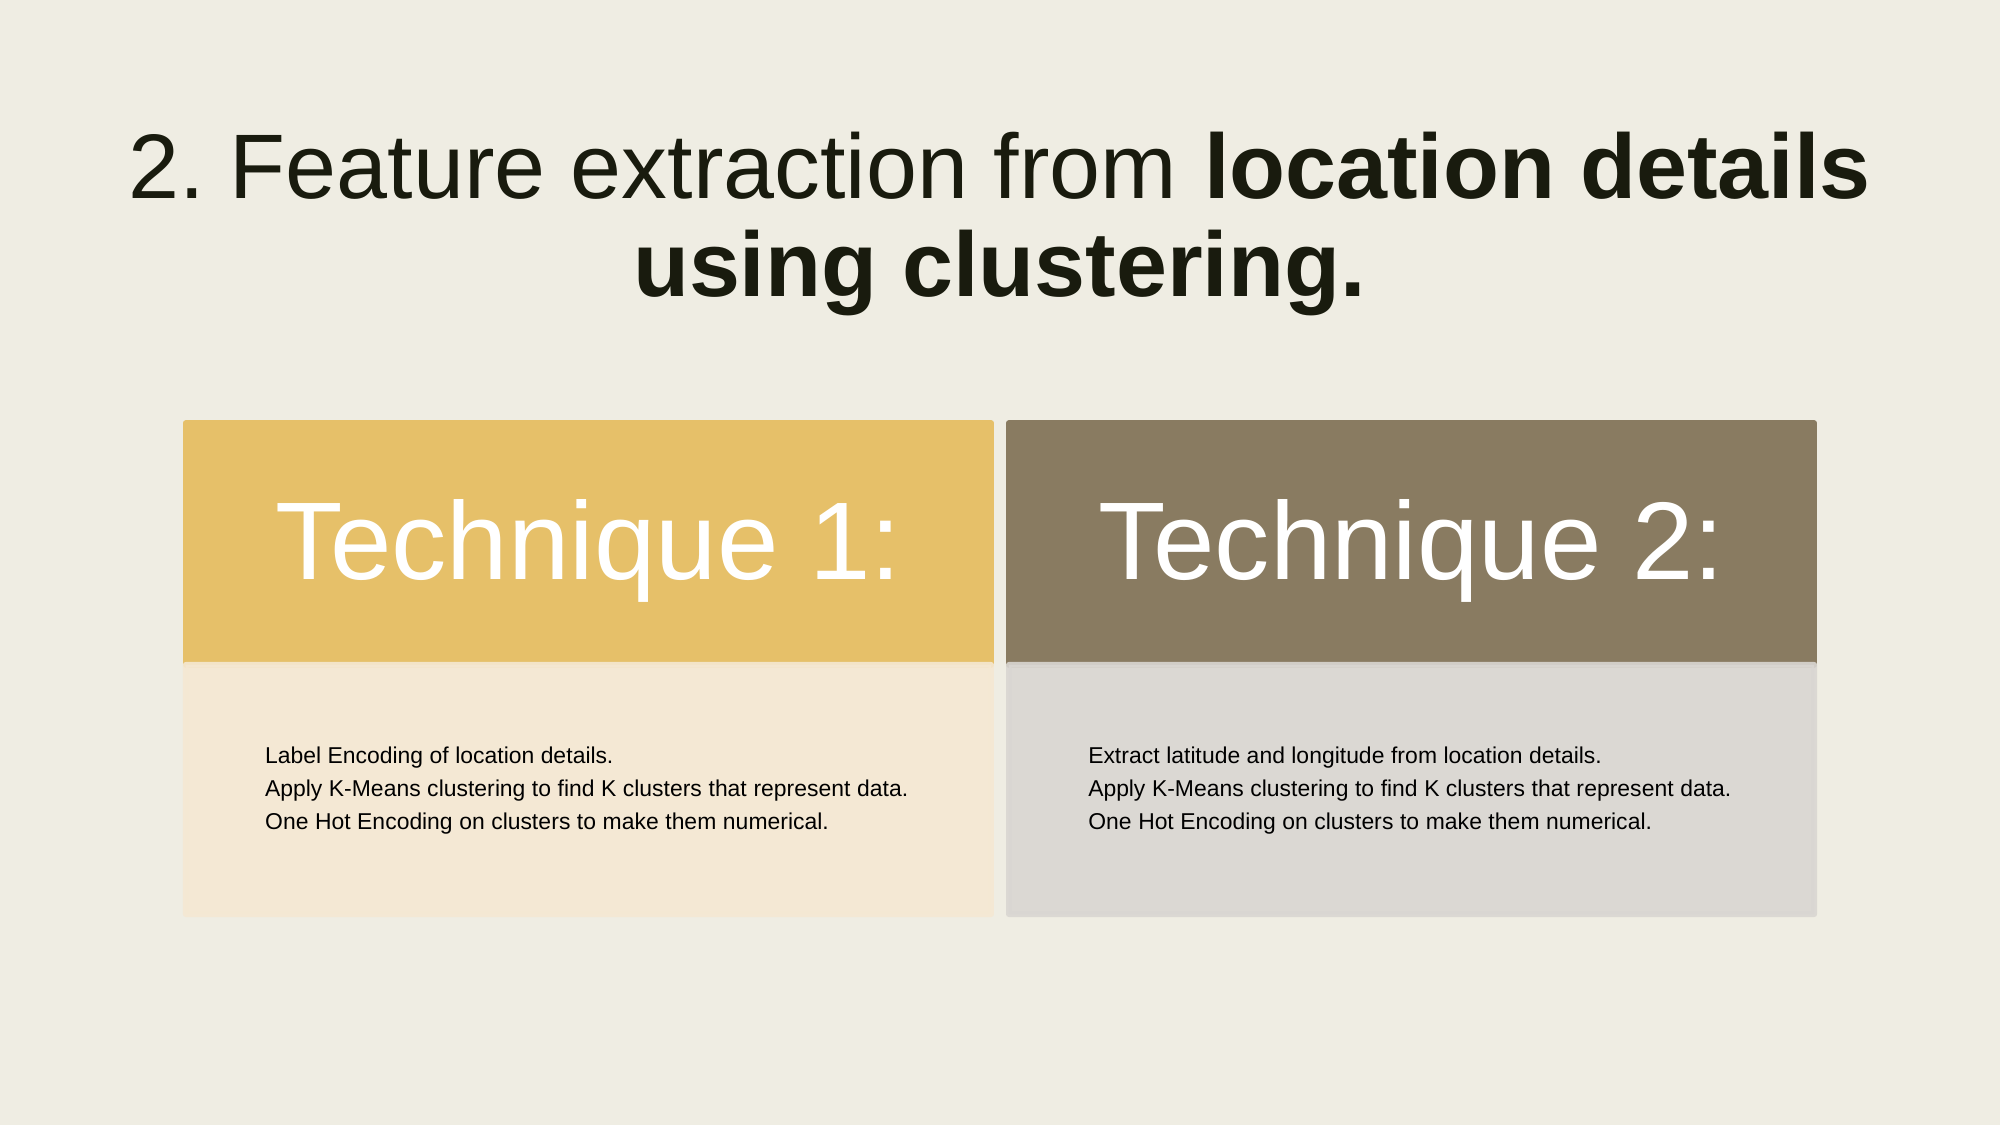

# 2. Feature extraction from location details using clustering.
Technique 1:
Label Encoding of location details.
Apply K-Means clustering to find K clusters that represent data.
One Hot Encoding on clusters to make them numerical.
Technique 2:
Extract latitude and longitude from location details.
Apply K-Means clustering to find K clusters that represent data.
One Hot Encoding on clusters to make them numerical.